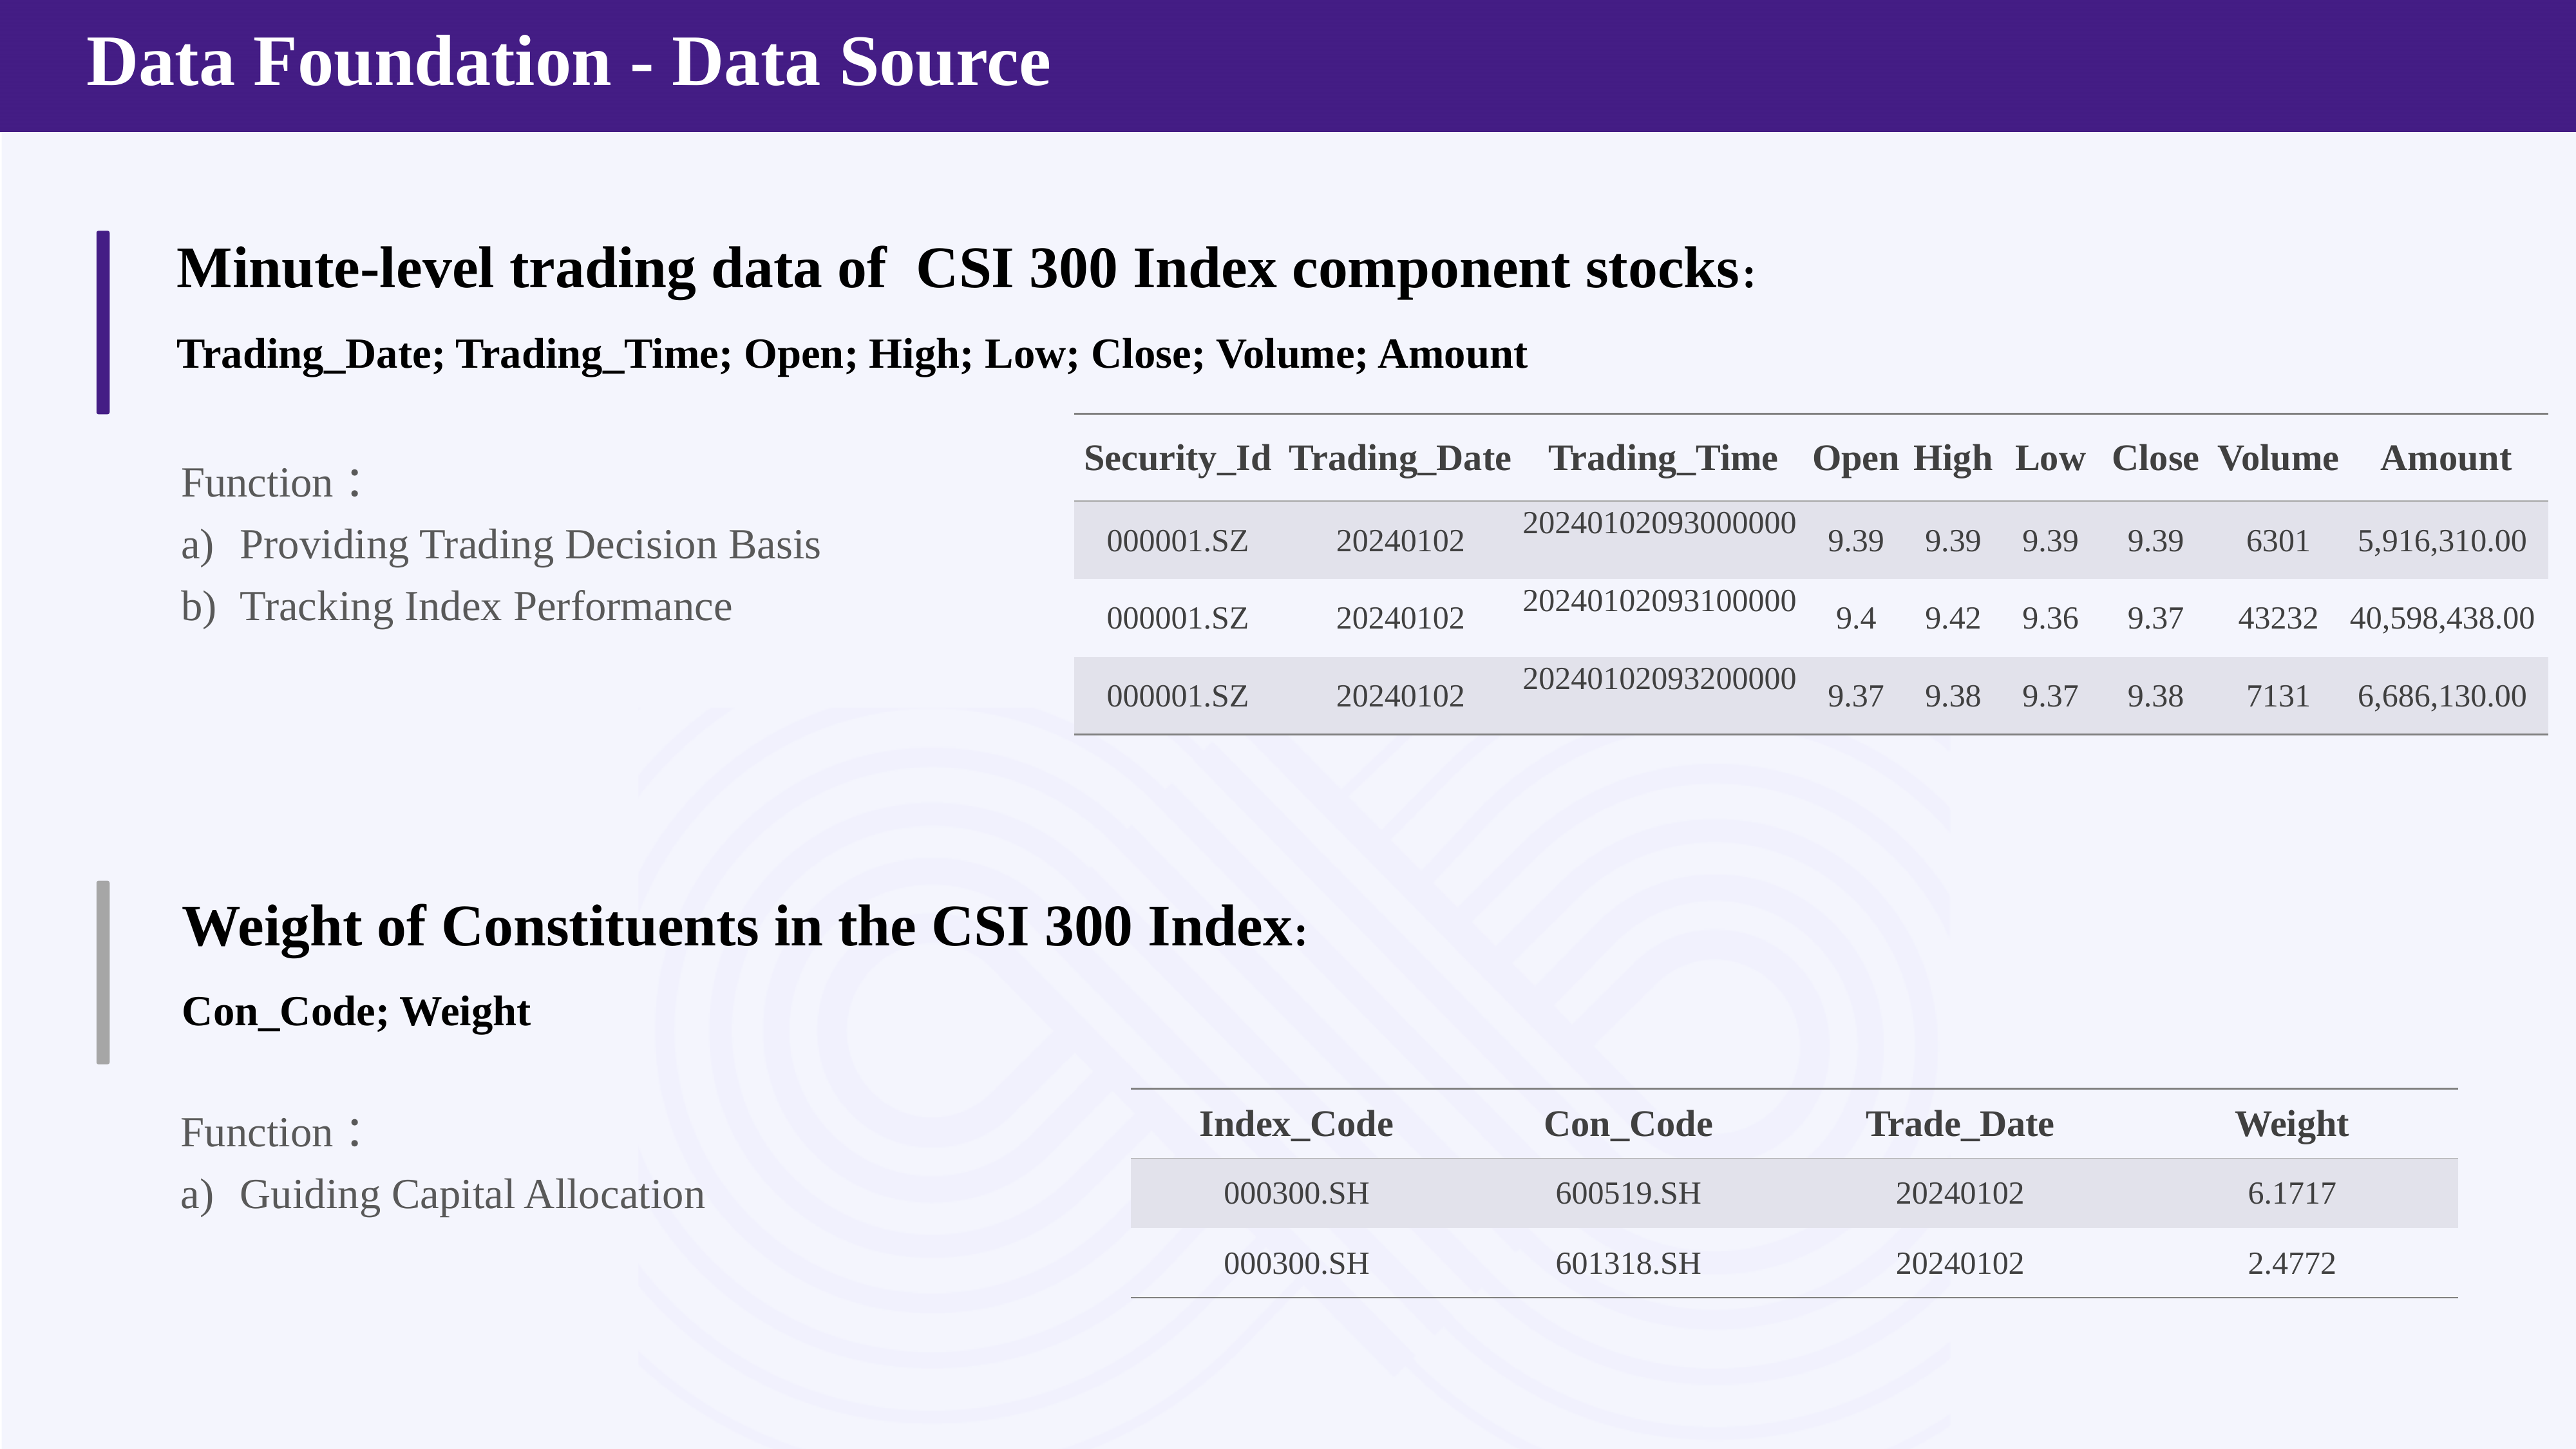

# Data Foundation - Data Source
Minute-level trading data of  CSI 300 Index component stocks: Trading_Date; Trading_Time; Open; High; Low; Close; Volume; Amount

| Security\_Id | Trading\_Date | Trading\_Time | Open | High | Low | Close | Volume | Amount |
| --- | --- | --- | --- | --- | --- | --- | --- | --- |
| 000001.SZ | 20240102 | 20240102093000000 | 9.39 | 9.39 | 9.39 | 9.39 | 6301 | 5,916,310.00 |
| 000001.SZ | 20240102 | 20240102093100000 | 9.4 | 9.42 | 9.36 | 9.37 | 43232 | 40,598,438.00 |
| 000001.SZ | 20240102 | 20240102093200000 | 9.37 | 9.38 | 9.37 | 9.38 | 7131 | 6,686,130.00 |
Function：
 Providing Trading Decision Basis
 Tracking Index Performance
Weight of Constituents in the CSI 300 Index:
Con_Code; Weight

Function：
 Guiding Capital Allocation
| Index\_Code | Con\_Code | Trade\_Date | Weight |
| --- | --- | --- | --- |
| 000300.SH | 600519.SH | 20240102 | 6.1717 |
| 000300.SH | 601318.SH | 20240102 | 2.4772 |